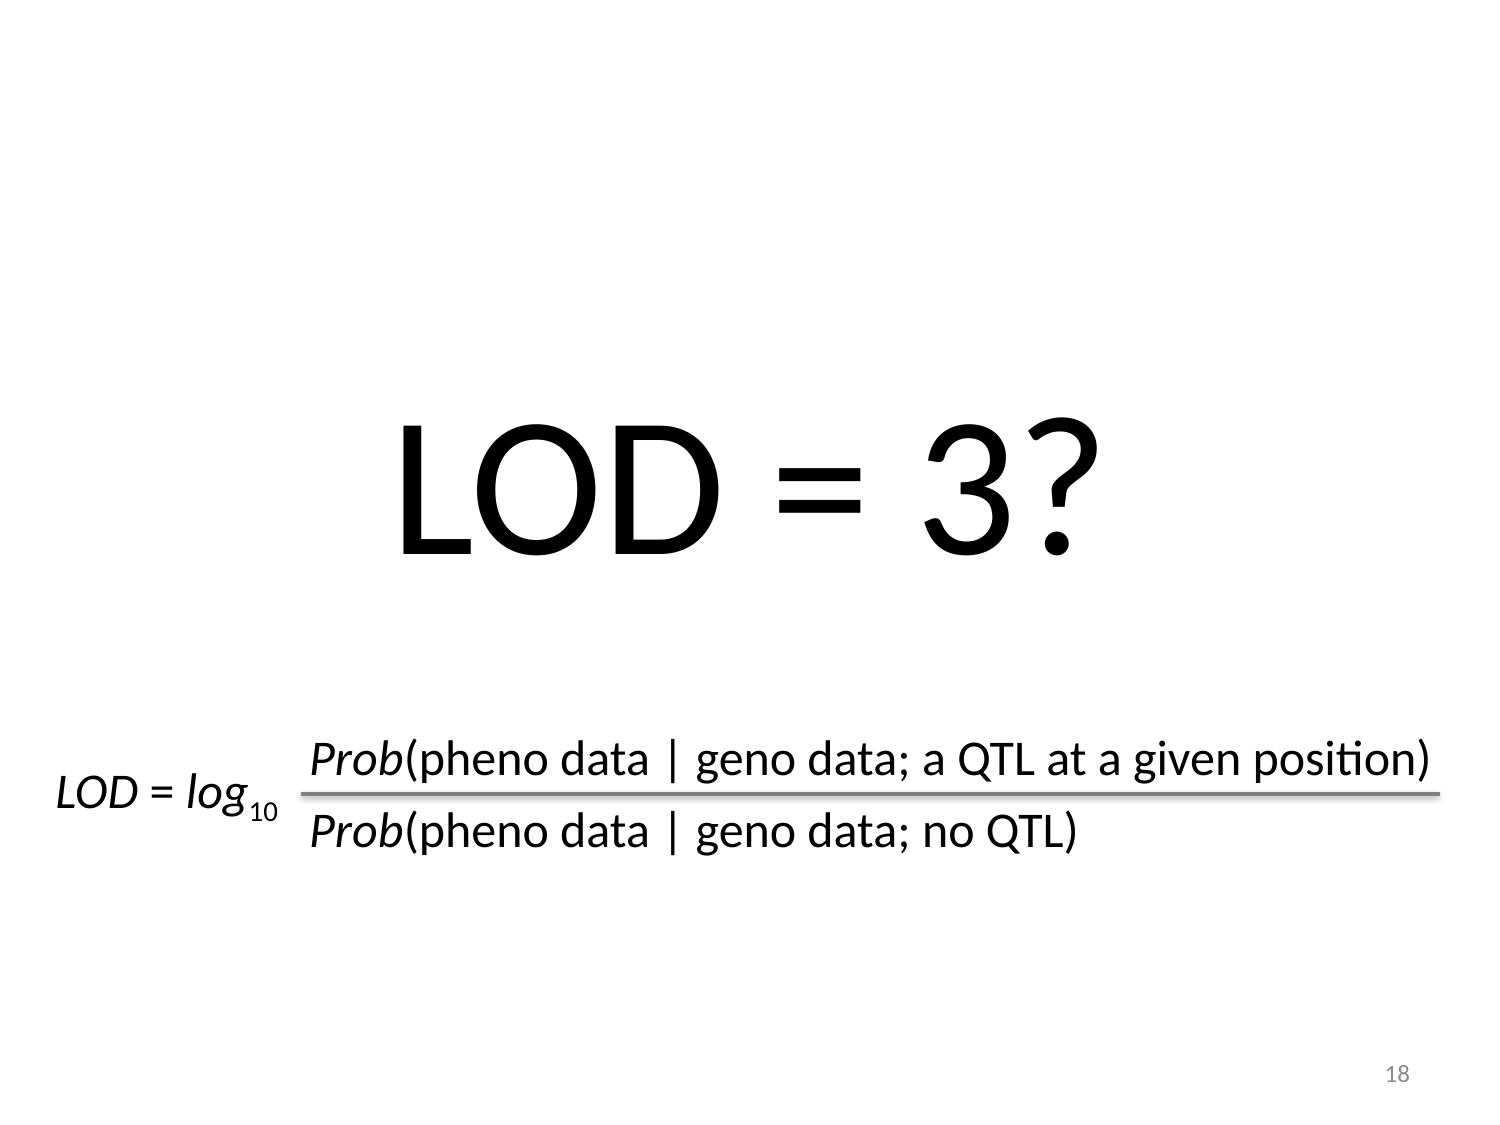

LOD = 3?
Prob(pheno data | geno data; a QTL at a given position)
Prob(pheno data | geno data; no QTL)
LOD = log10
18